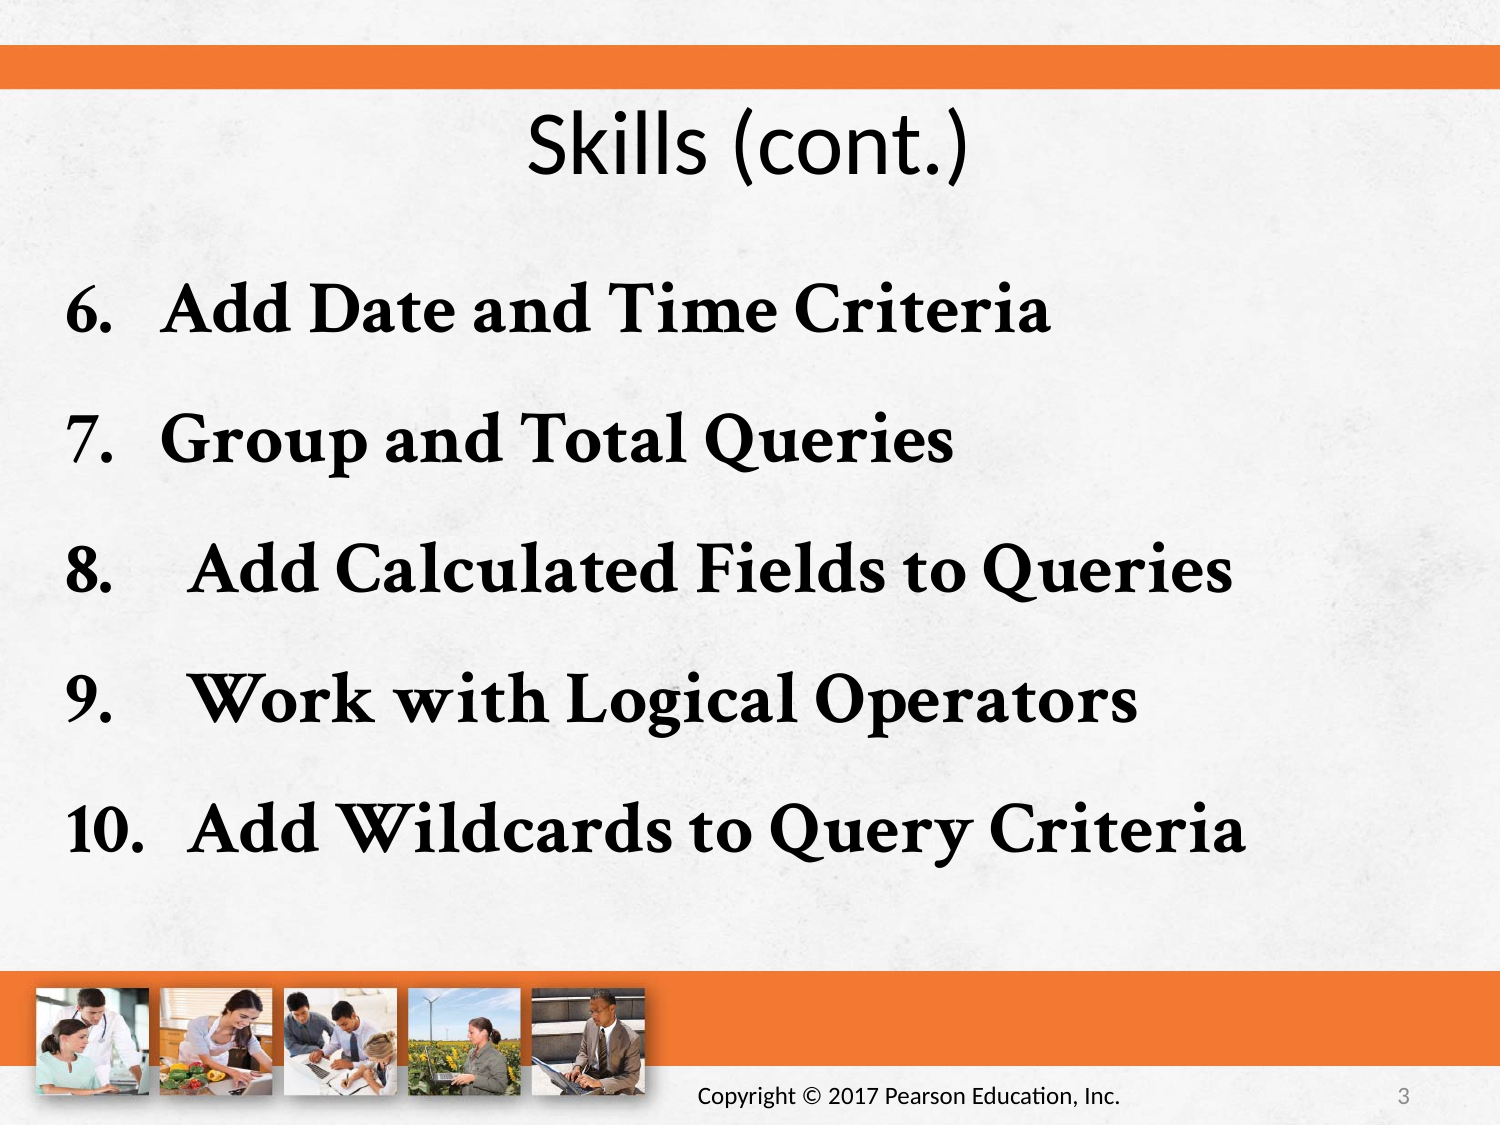

# Skills (cont.)
6.   Add Date and Time Criteria
7.   Group and Total Queries
Add Calculated Fields to Queries
Work with Logical Operators
Add Wildcards to Query Criteria

Copyright © 2017 Pearson Education, Inc.

3